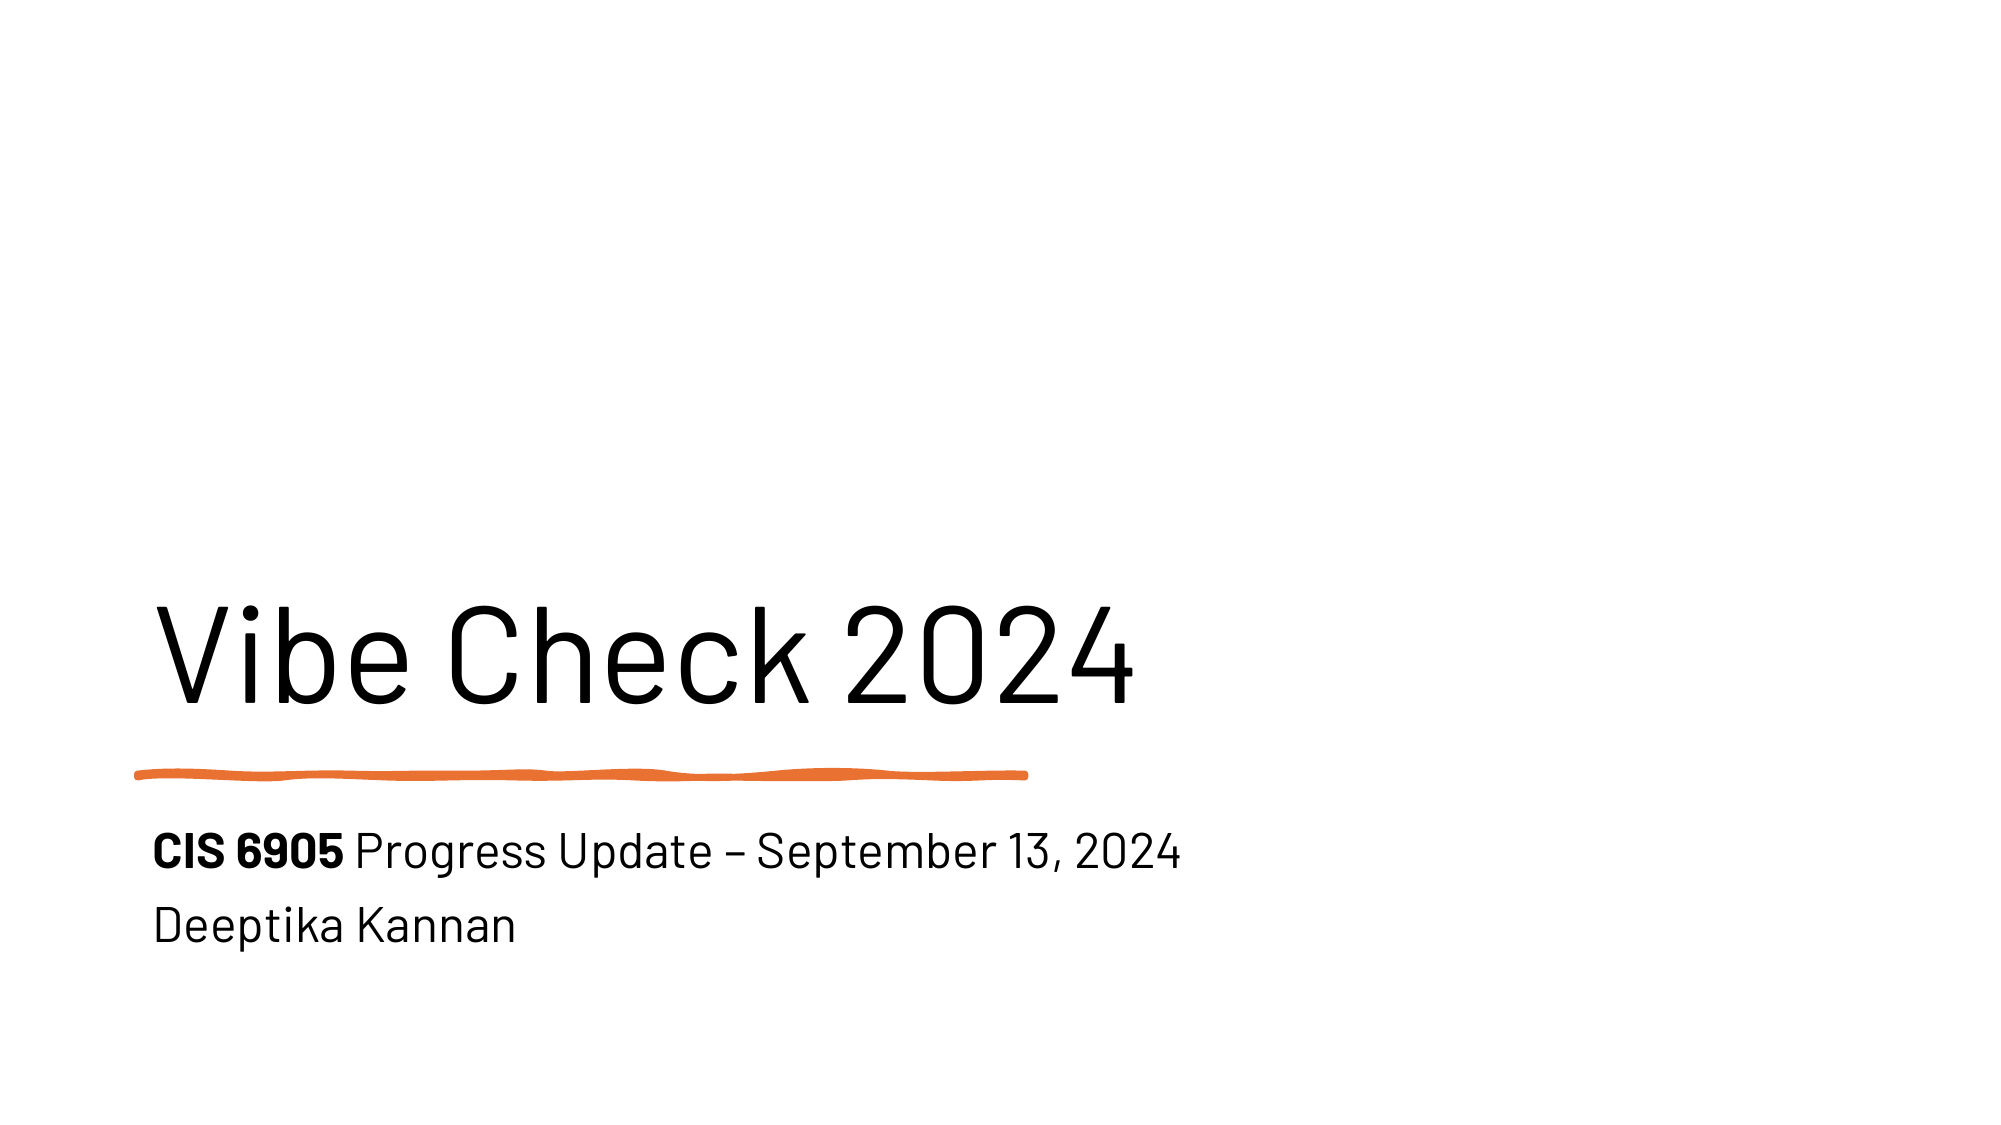

# Vibe Check 2024

CIS 6905 Progress Update – September 13, 2024
Deeptika Kannan